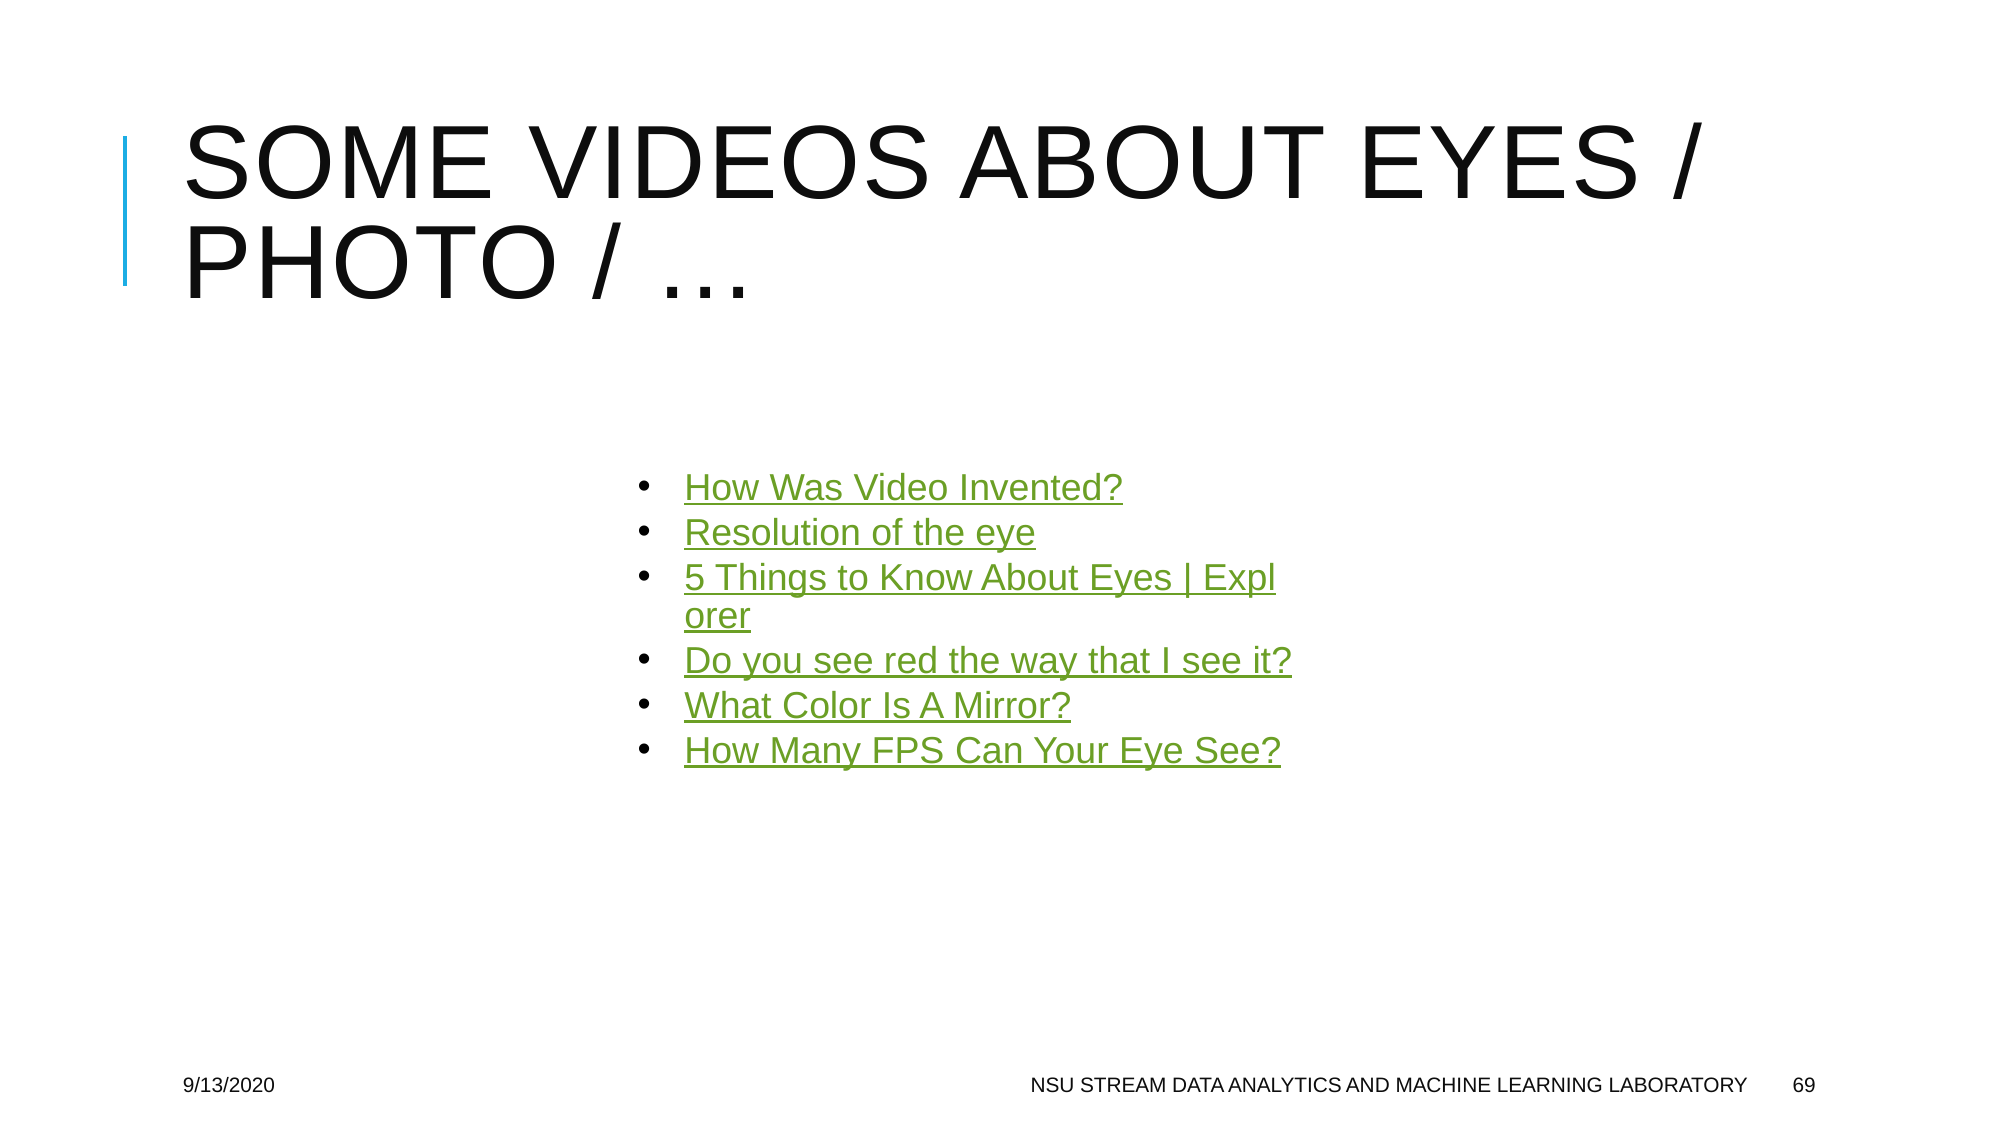

# Some videos about eyes / photo / …
How Was Video Invented?
Resolution of the eye
5 Things to Know About Eyes | Explorer
Do you see red the way that I see it?
What Color Is A Mirror?
How Many FPS Can Your Eye See?
9/13/2020
NSU Stream Data Analytics and Machine Learning laboratory
69